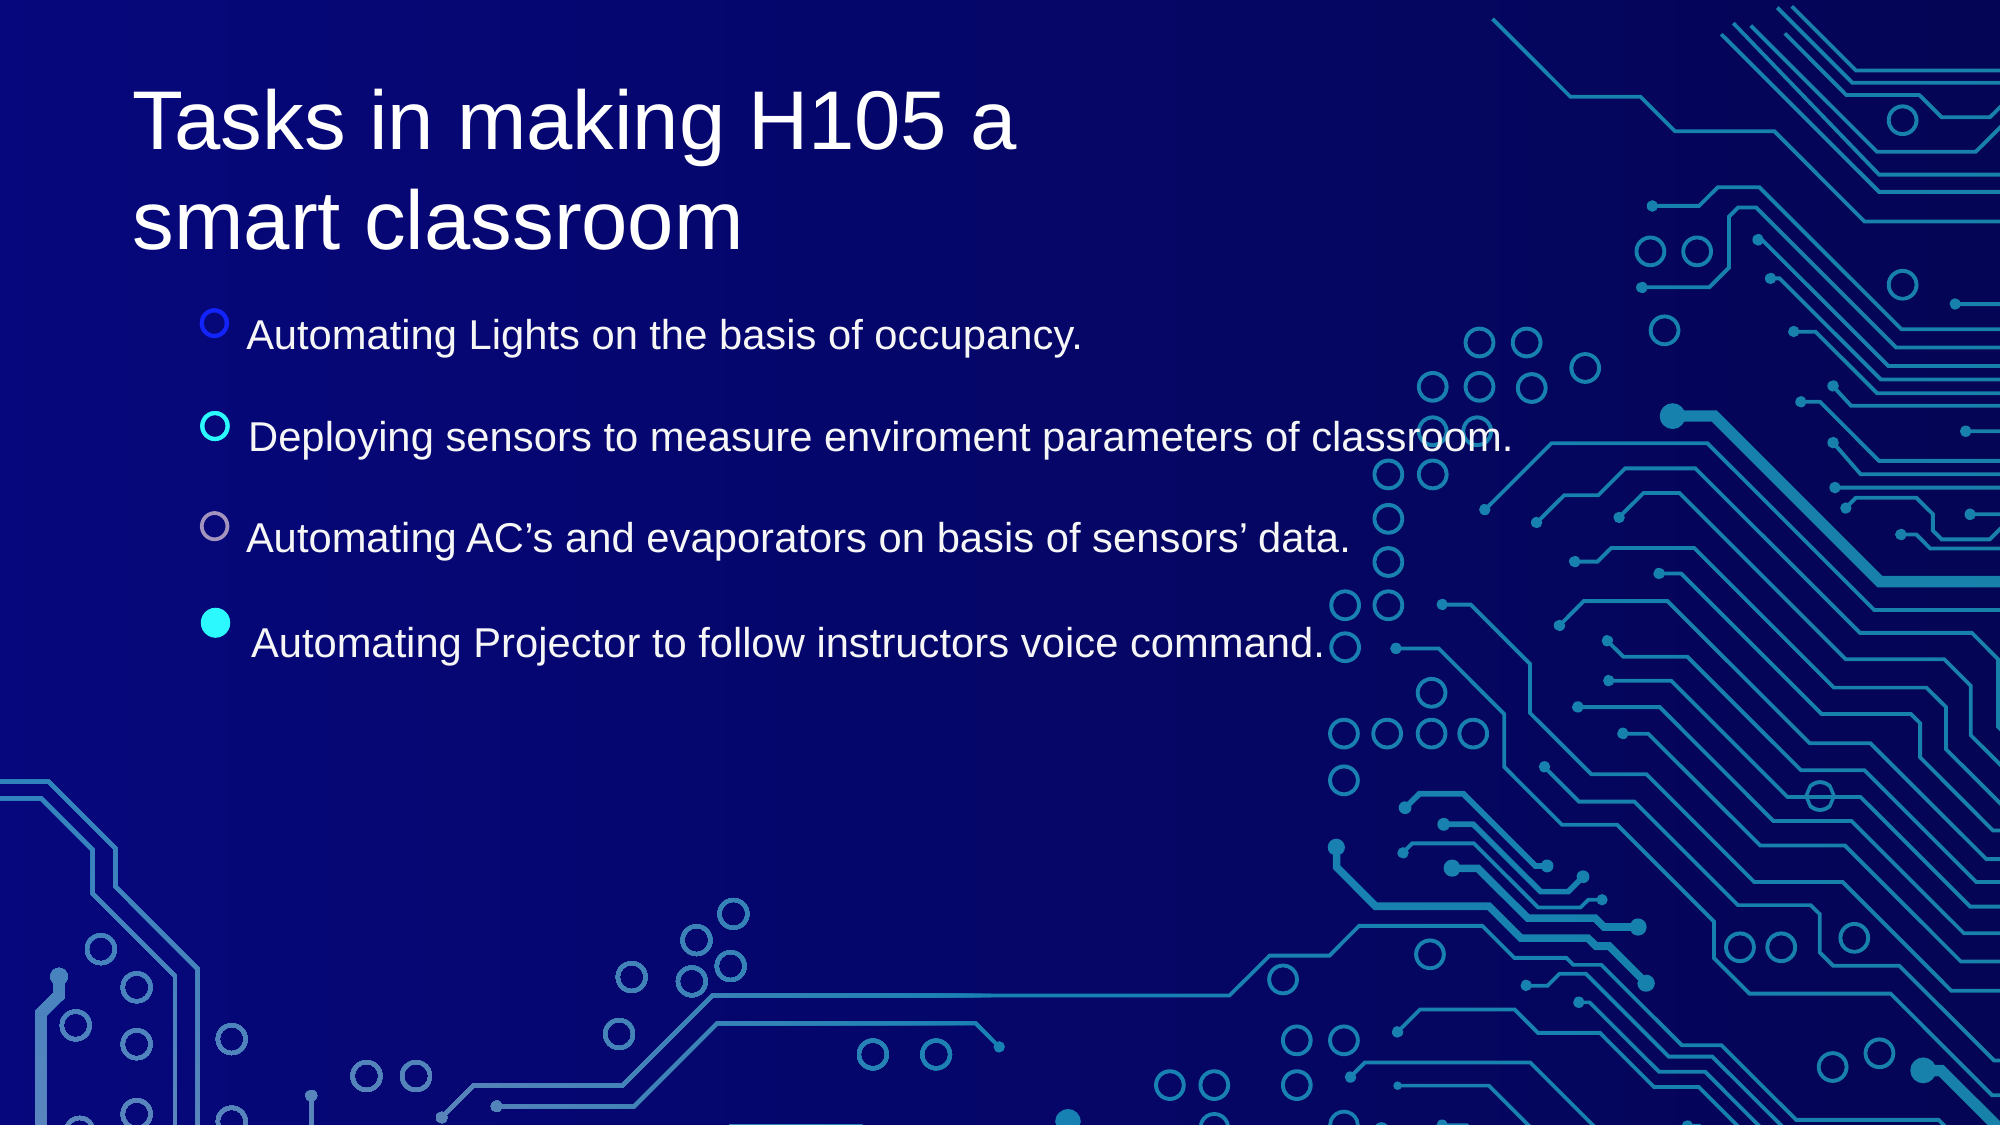

Tasks in making H105 a smart classroom
Automating Lights on the basis of occupancy.

Deploying sensors to measure enviroment parameters of classroom.

Automating AC’s and evaporators on basis of sensors’ data.

Automating Projector to follow instructors voice command.